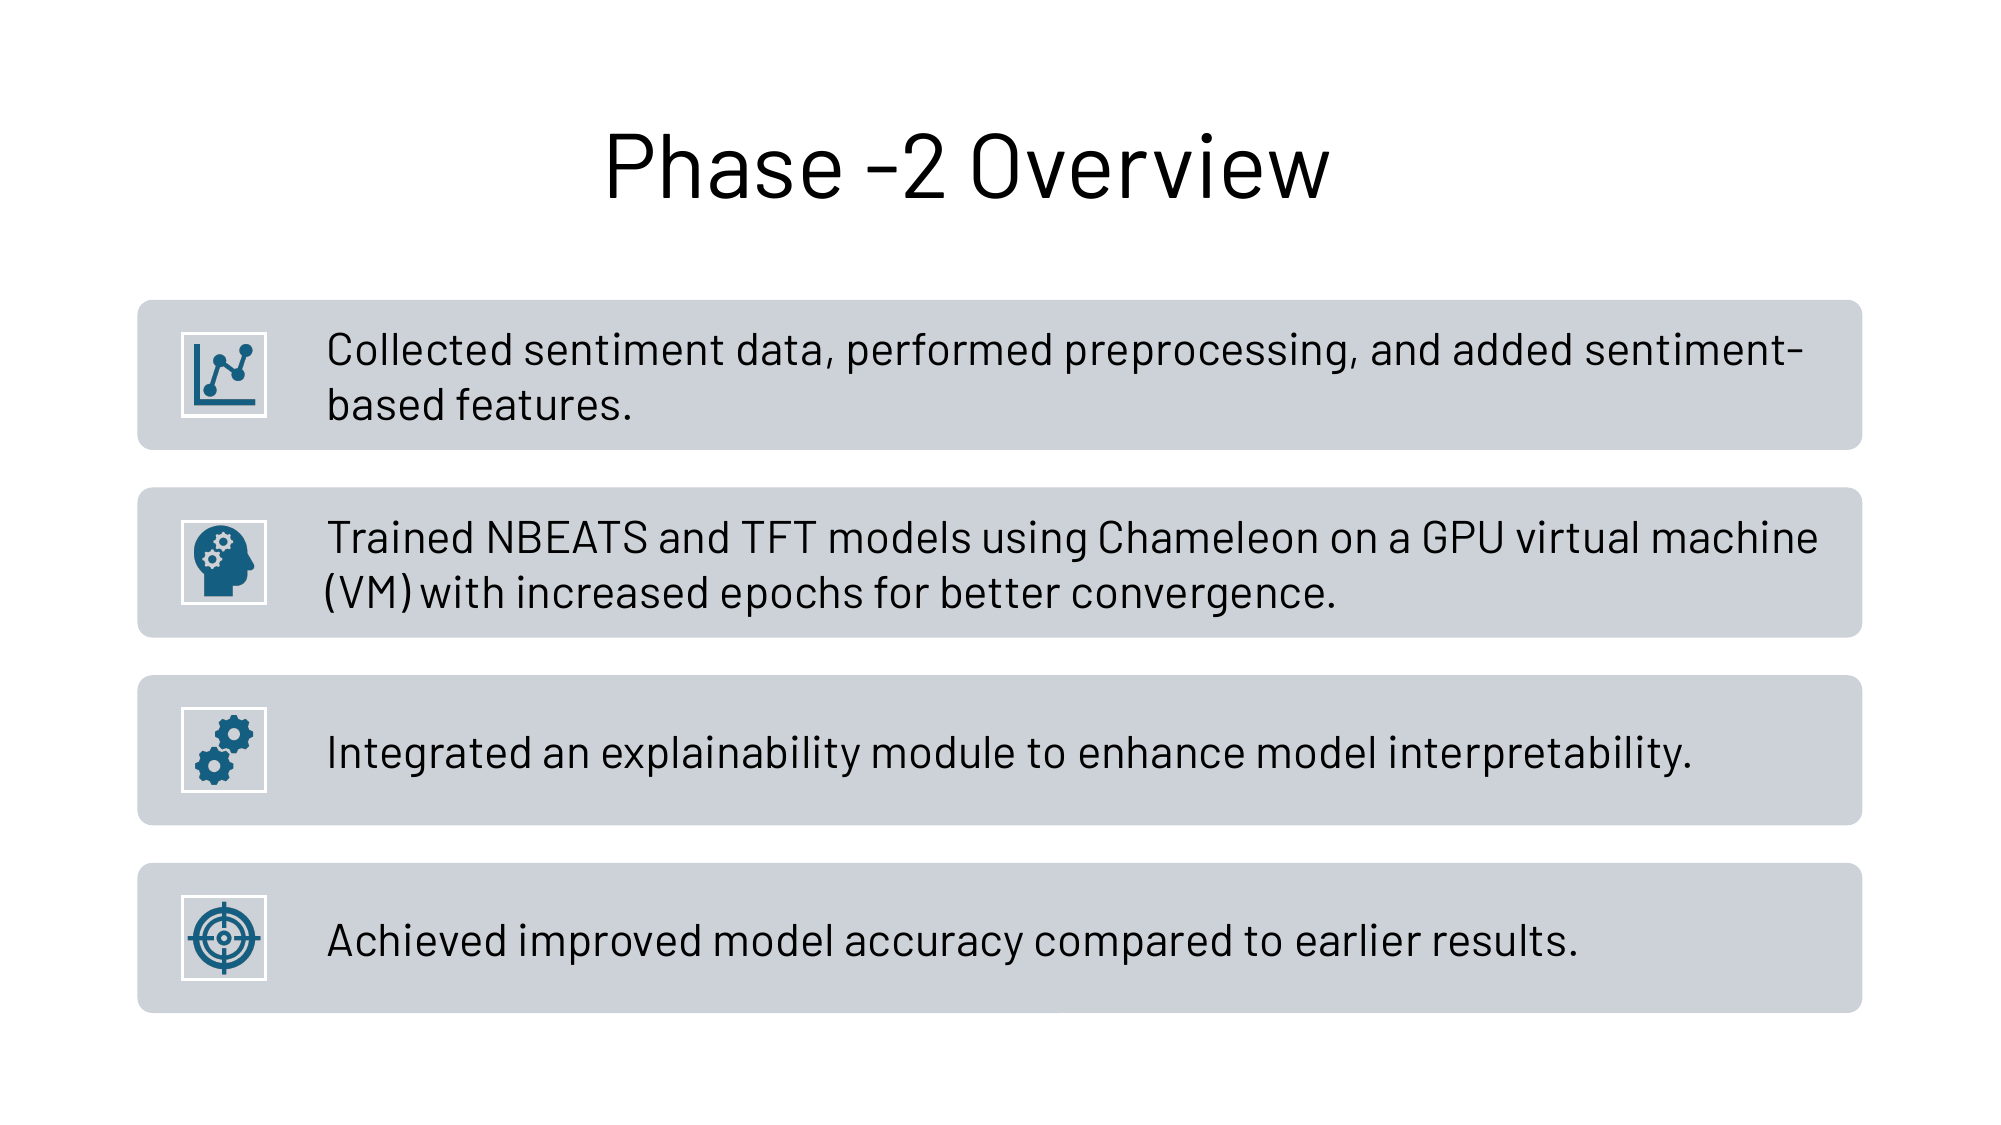

# Phase -2 Overview
Collected sentiment data, performed preprocessing, and added sentiment-based features.
Trained NBEATS and TFT models using Chameleon on a GPU virtual machine (VM) with increased epochs for better convergence.
Integrated an explainability module to enhance model interpretability.
Achieved improved model accuracy compared to earlier results.